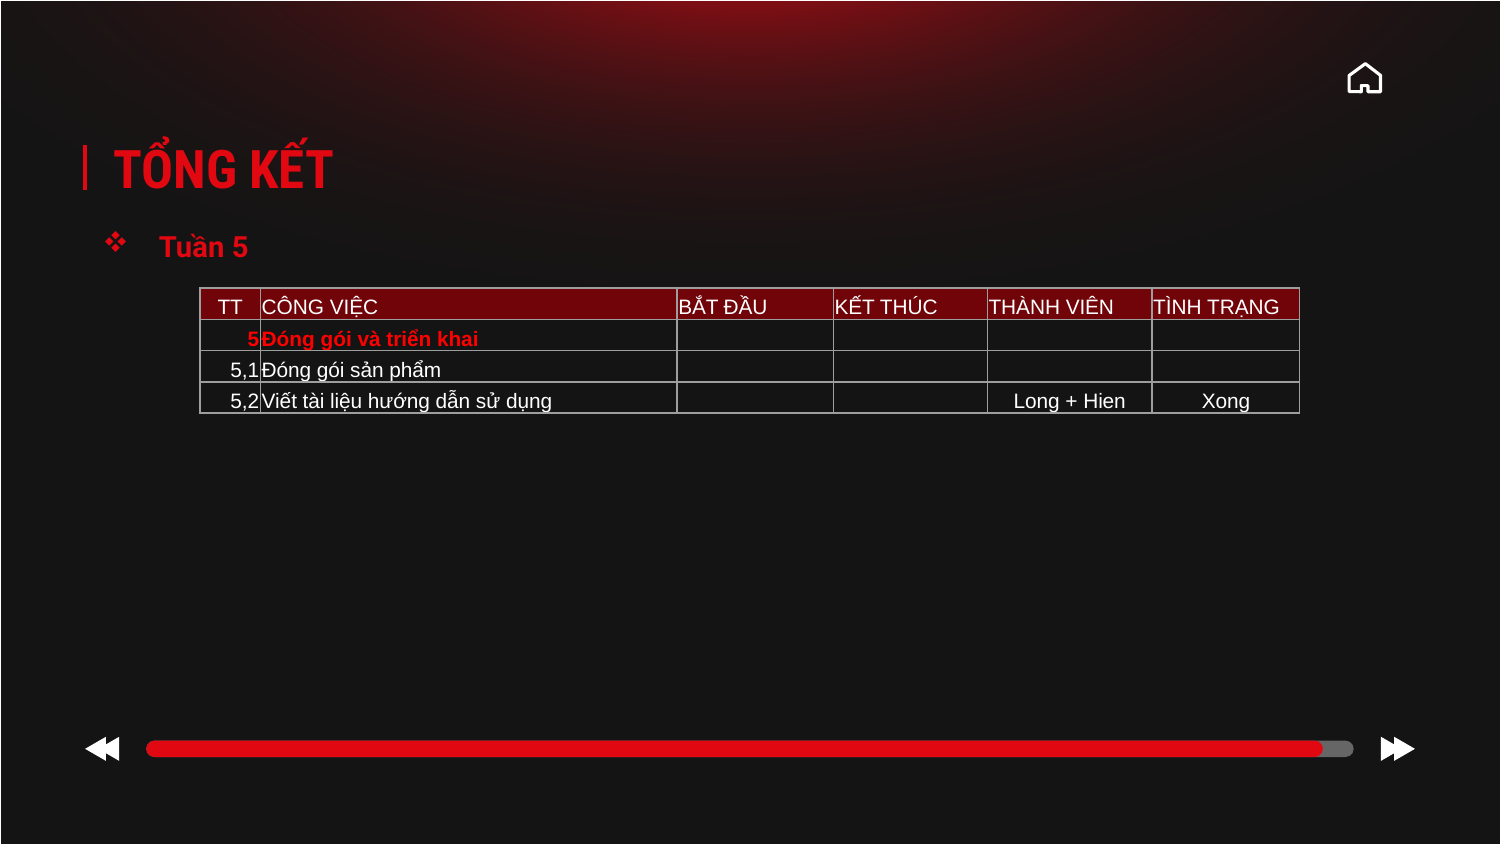

# TỔNG KẾT
Tuần 5
| TT | CÔNG VIỆC | BẮT ĐẦU | KẾT THÚC | THÀNH VIÊN | TÌNH TRẠNG |
| --- | --- | --- | --- | --- | --- |
| 5 | Đóng gói và triển khai |  |  |  |  |
| 5,1 | Đóng gói sản phẩm |  |  |  |  |
| 5,2 | Viết tài liệu hướng dẫn sử dụng |  |  | Long + Hien | Xong |